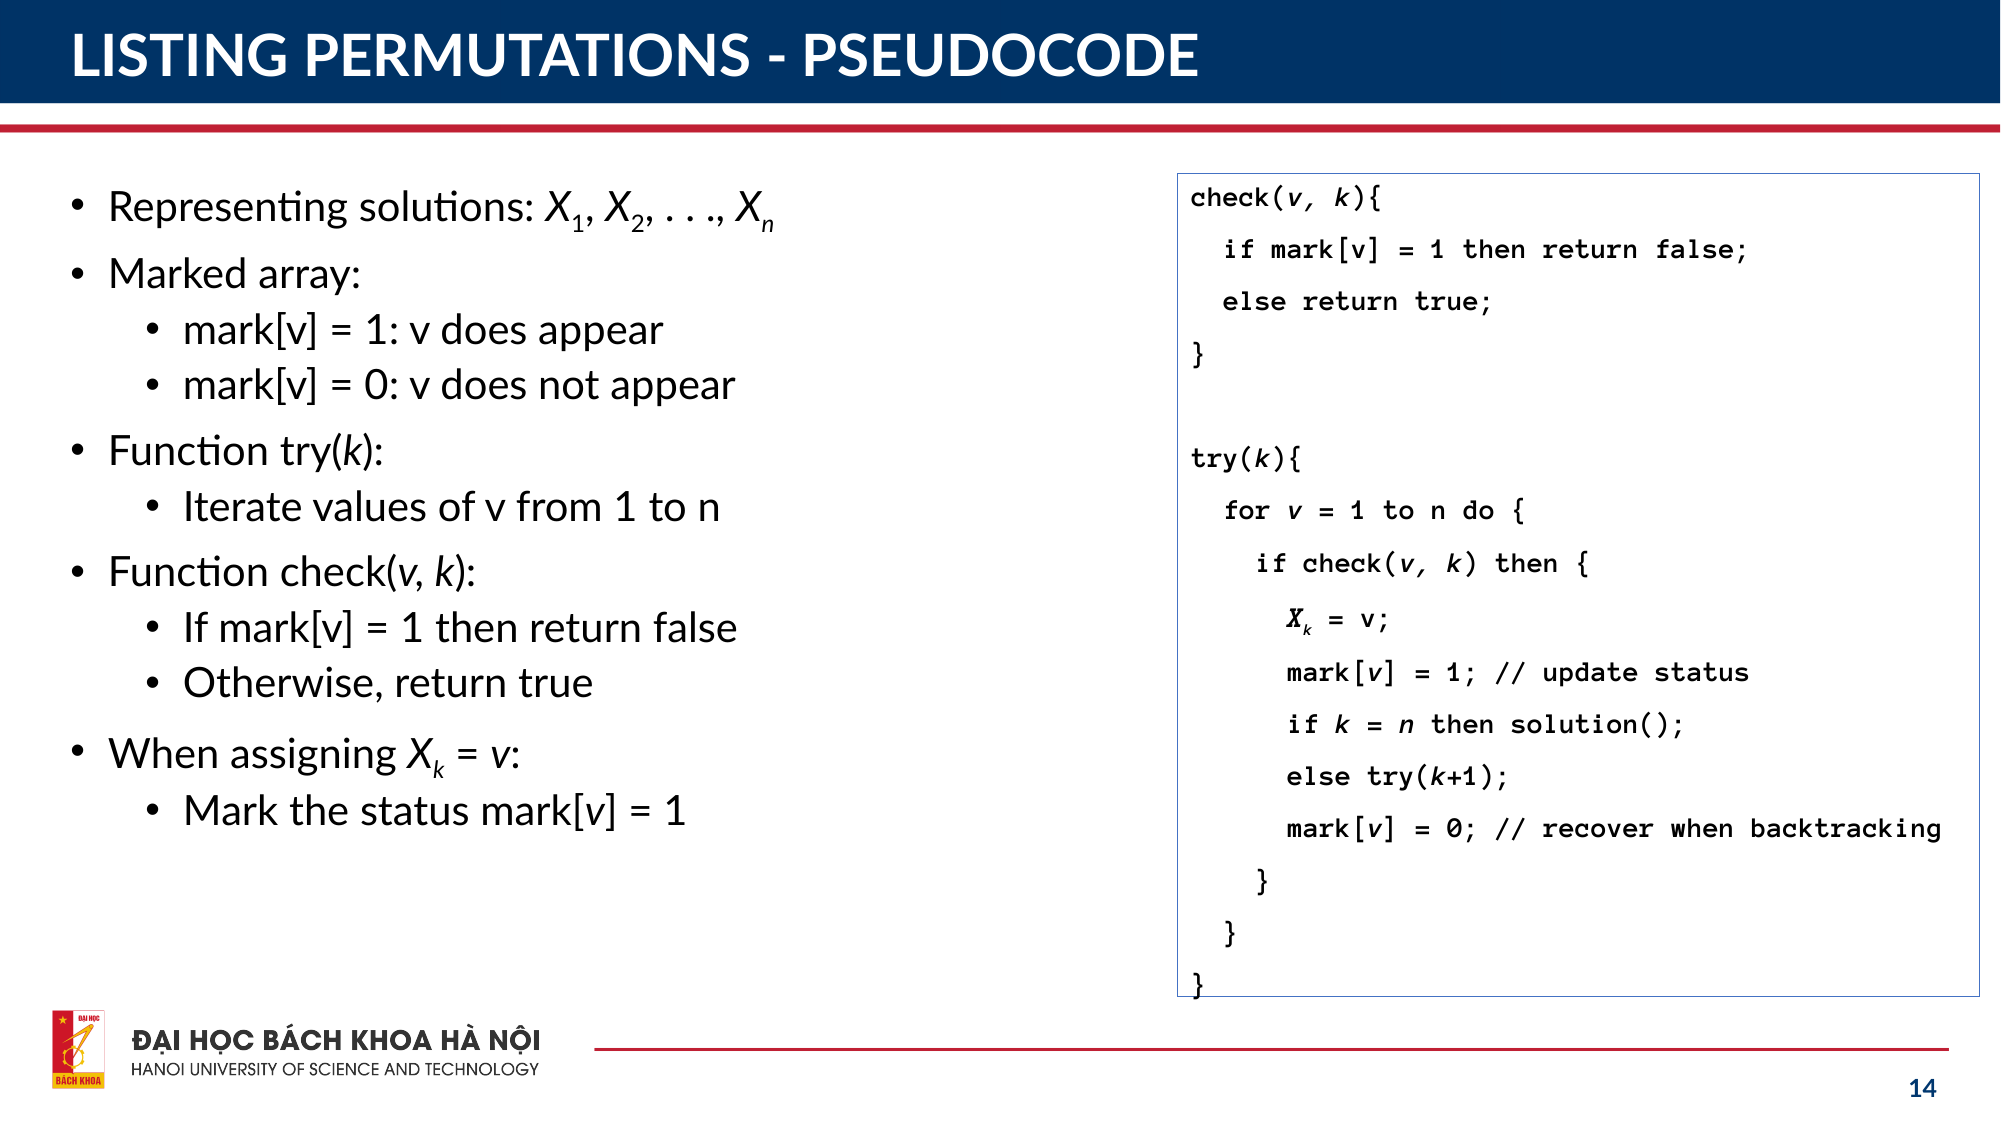

# LISTING PERMUTATIONS - PSEUDOCODE
Representing solutions: X1, X2, . . ., Xn
Marked array:
mark[v] = 1: v does appear
mark[v] = 0: v does not appear
Function try(k):
Iterate values of v from 1 to n
Function check(v, k):
If mark[v] = 1 then return false
Otherwise, return true
When assigning Xk = v:
Mark the status mark[v] = 1
check(v, k){
  if mark[v] = 1 then return false;
  else return true;
}

try(k){
  for v = 1 to n do {
    if check(v, k) then {
      Xk = v;
      mark[v] = 1; // update status
      if k = n then solution();
      else try(k+1);
      mark[v] = 0; // recover when backtracking
    }
  }
}
14